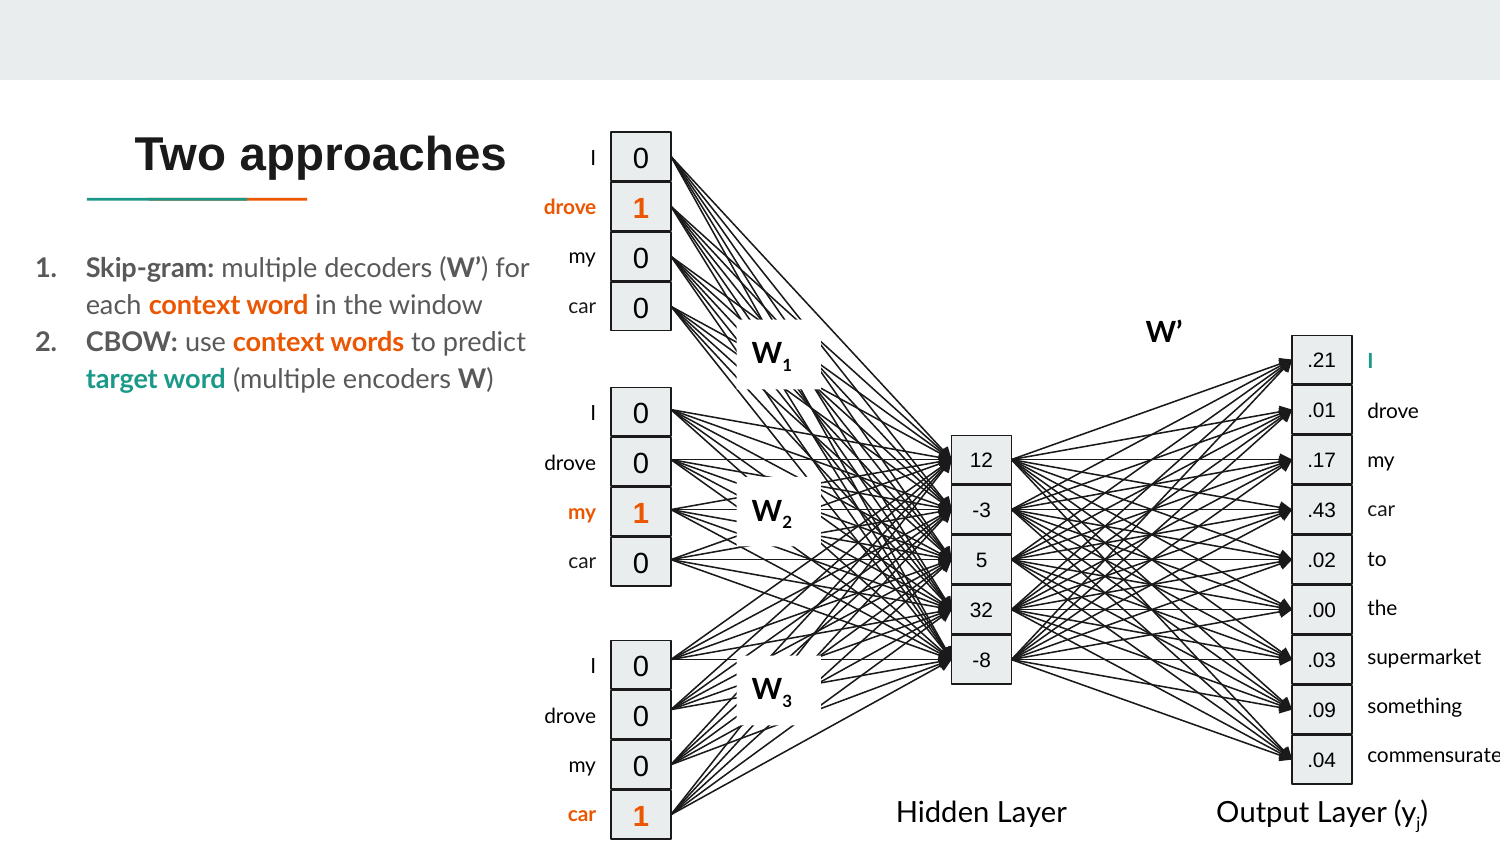

# Two approaches
I
drove
my
car
0
1
Skip-gram: multiple decoders (W’) for each context word in the window
CBOW: use context words to predict target word (multiple encoders W)
0
0
W’
W1
.21
I
drove
.01
I
drove
my
car
0
my
12
-3
5
32
-8
Hidden Layer
.17
0
W2
car
.43
1
to
.02
0
the
.00
supermarket
.03
I
drove
my
car
0
W3
something
.09
0
commensurate
.04
0
Output Layer (yj)
1